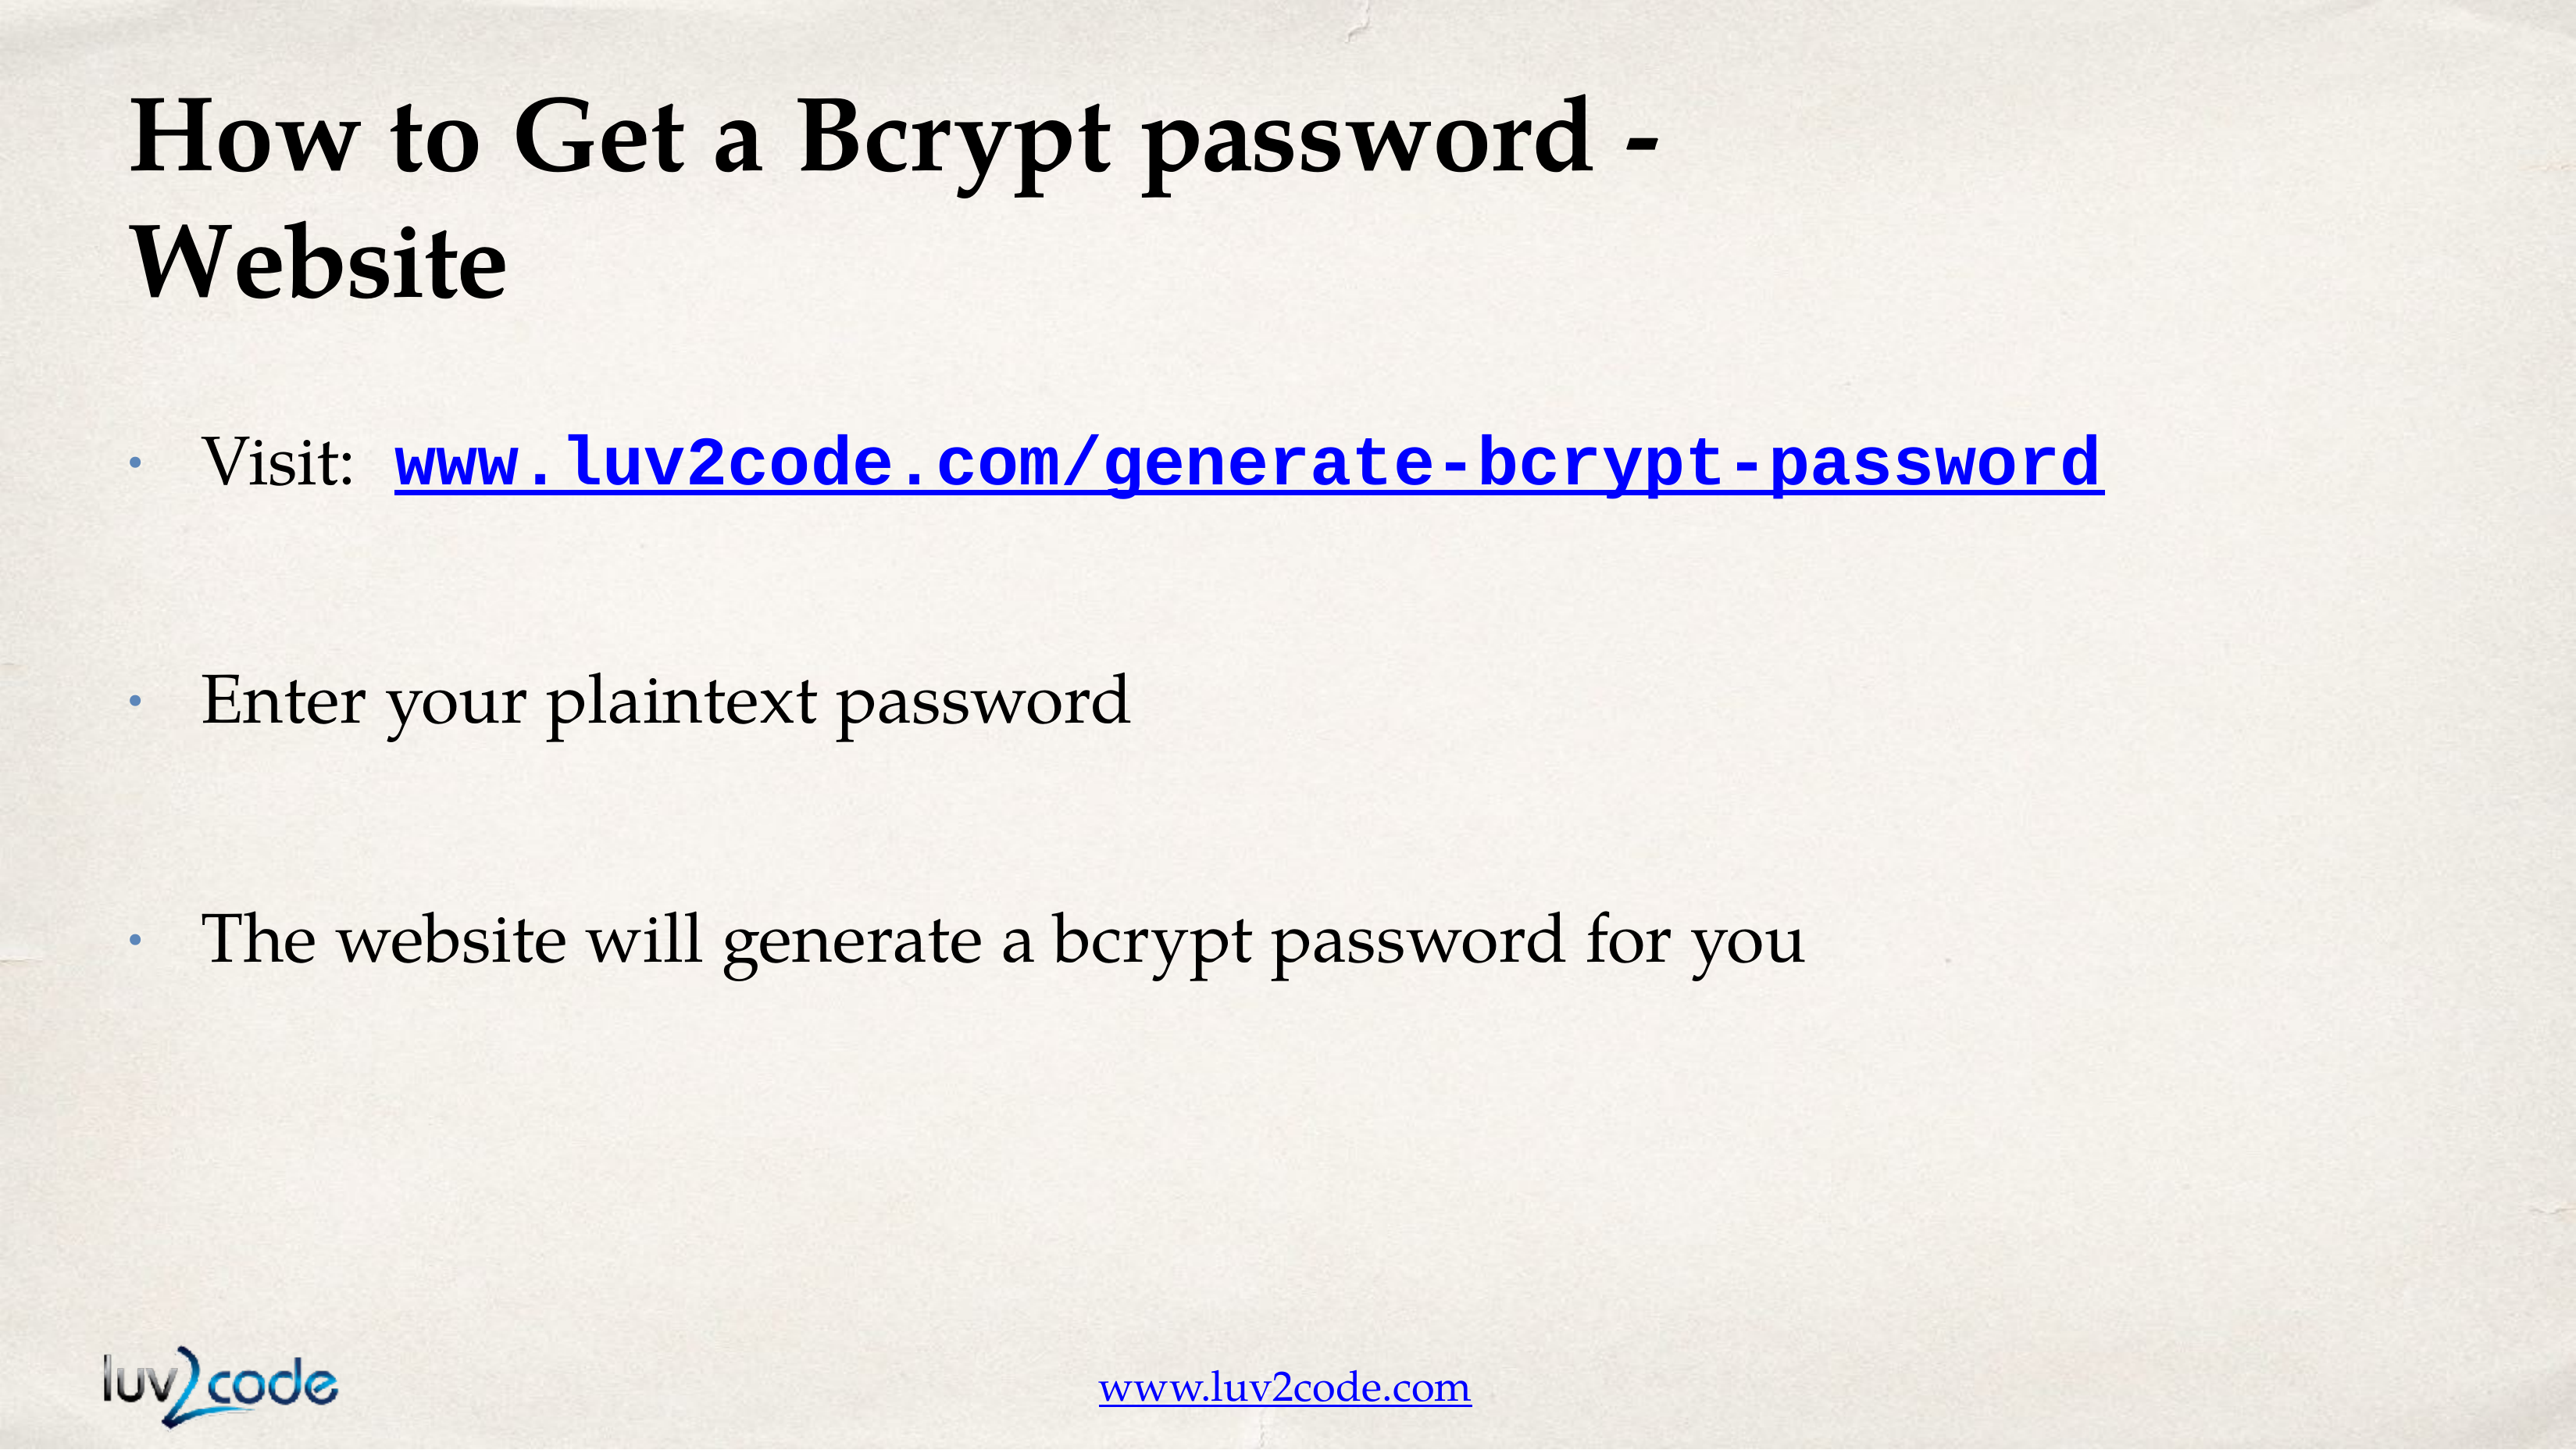

# How to Get a Bcrypt password - Website
Visit:	www.luv2code.com/generate-bcrypt-password
•
Enter your plaintext password
•
The website will generate a bcrypt password for you
•
www.luv2code.com